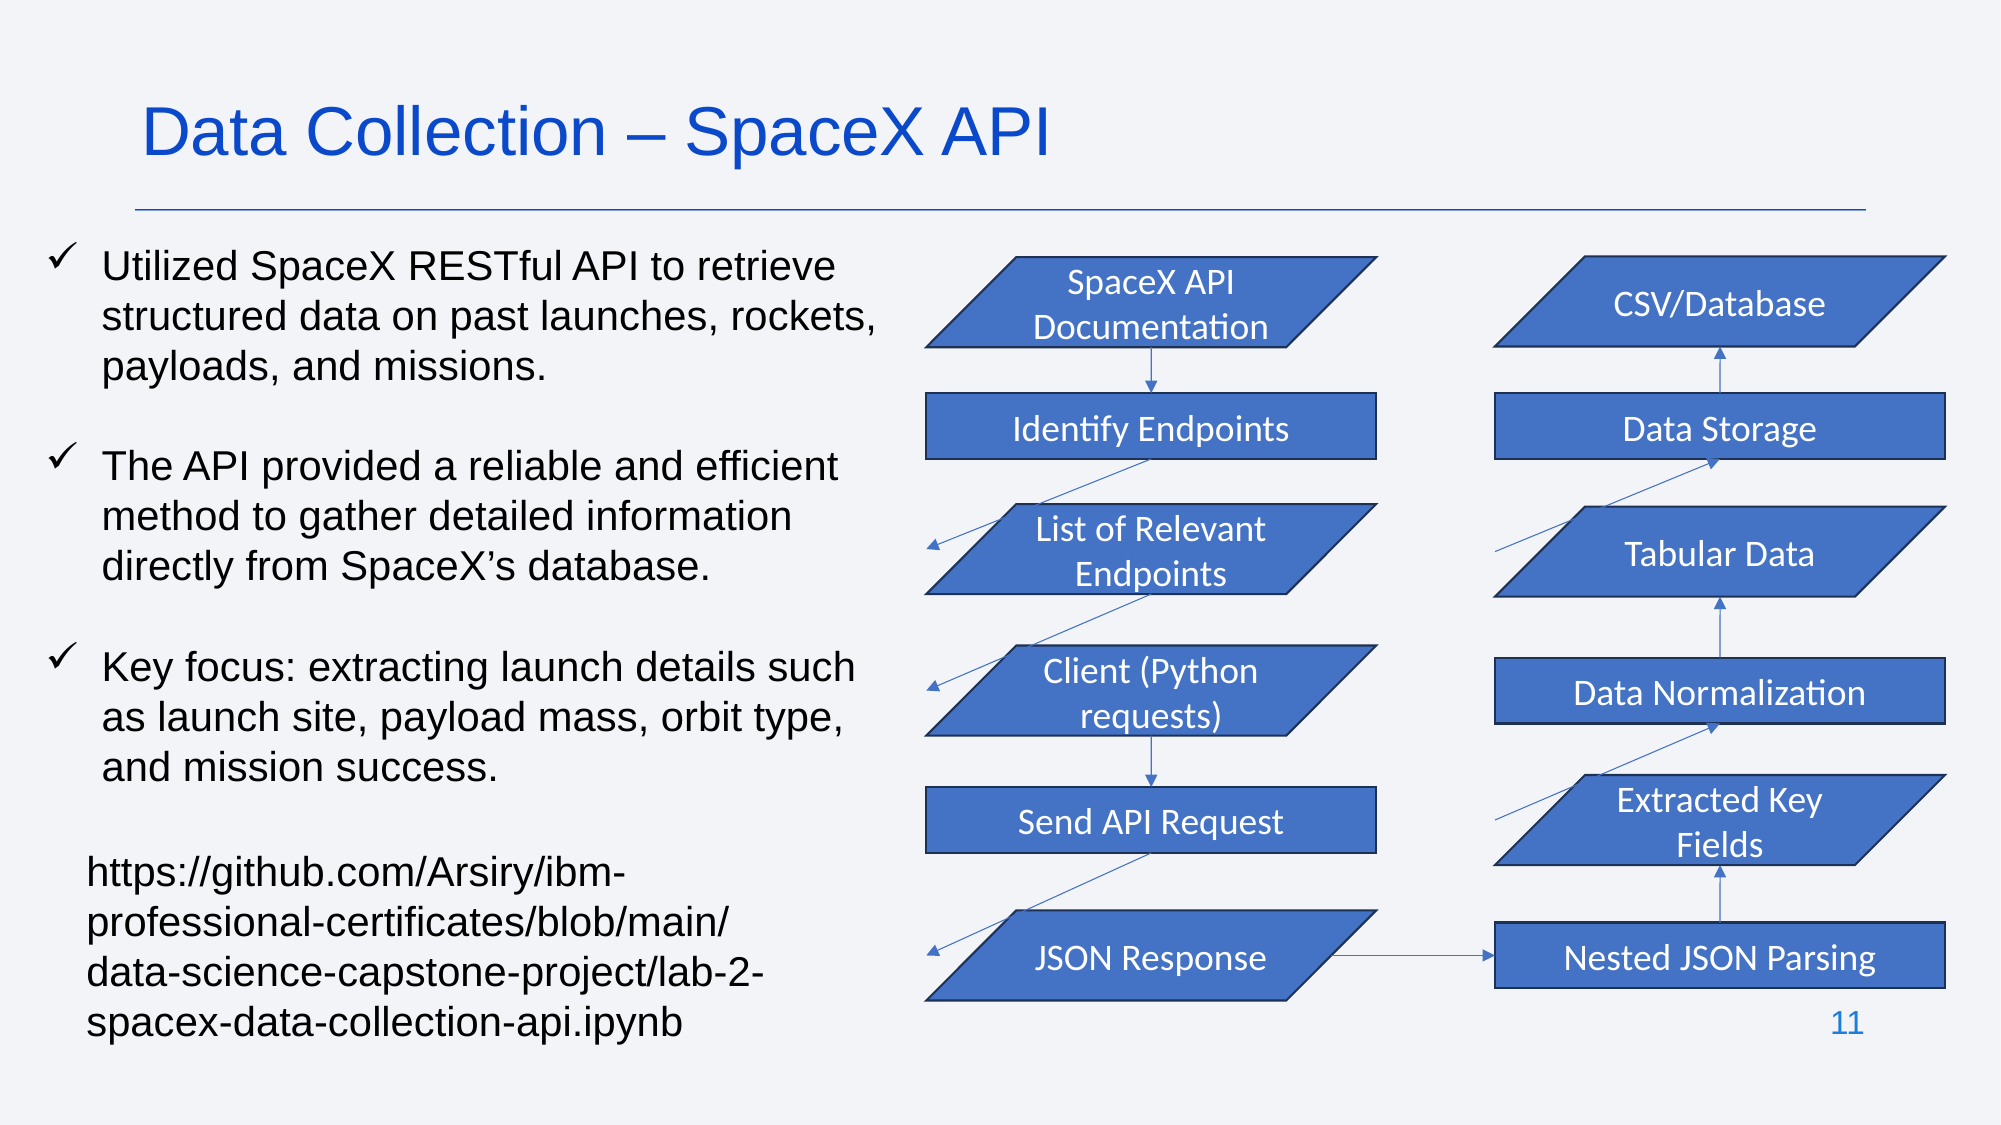

Data Collection – SpaceX API
Utilized SpaceX RESTful API to retrieve structured data on past launches, rockets, payloads, and missions.

The API provided a reliable and efficient method to gather detailed information directly from SpaceX’s database.

Key focus: extracting launch details such as launch site, payload mass, orbit type, and mission success.
CSV/Database
SpaceX API Documentation
Identify Endpoints
Data Storage
List of Relevant Endpoints
Tabular Data
Client (Python requests)
Data Normalization
Extracted Key Fields
Send API Request
https://github.com/Arsiry/ibm-professional-certificates/blob/main/data-science-capstone-project/lab-2-spacex-data-collection-api.ipynb
JSON Response
Nested JSON Parsing
11